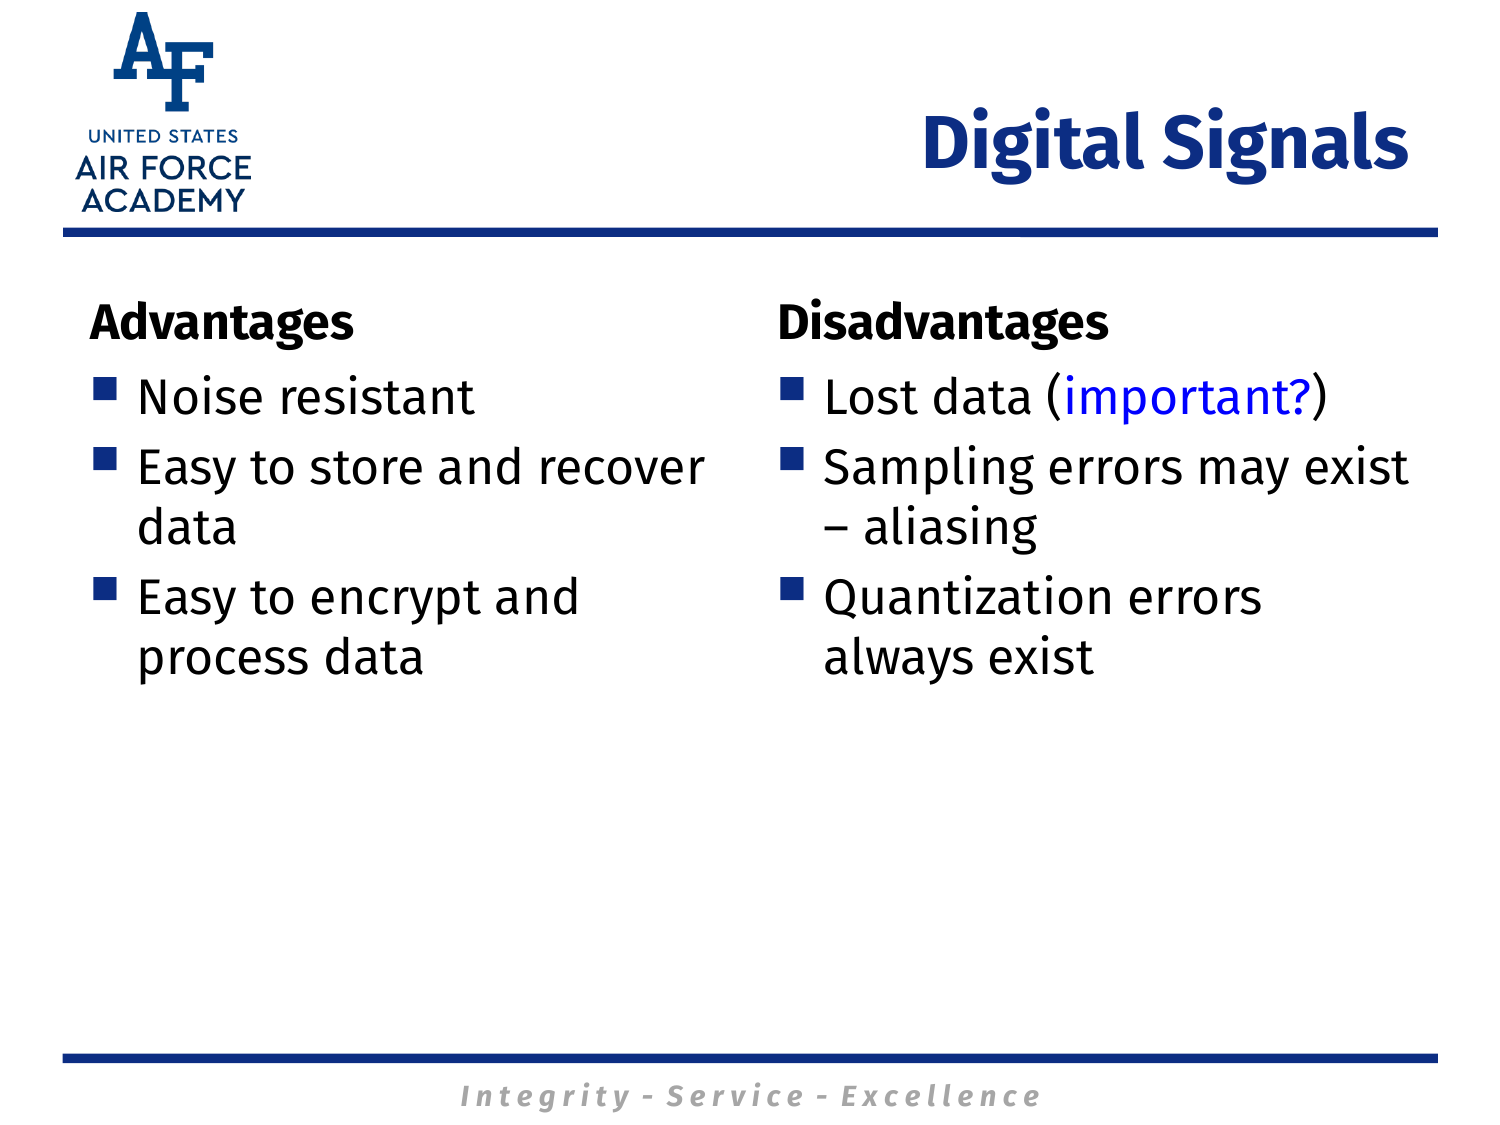

# Digital Signals
Advantages
Disadvantages
Noise resistant
Easy to store and recover data
Easy to encrypt and process data
Lost data (important?)
Sampling errors may exist – aliasing
Quantization errors always exist

8